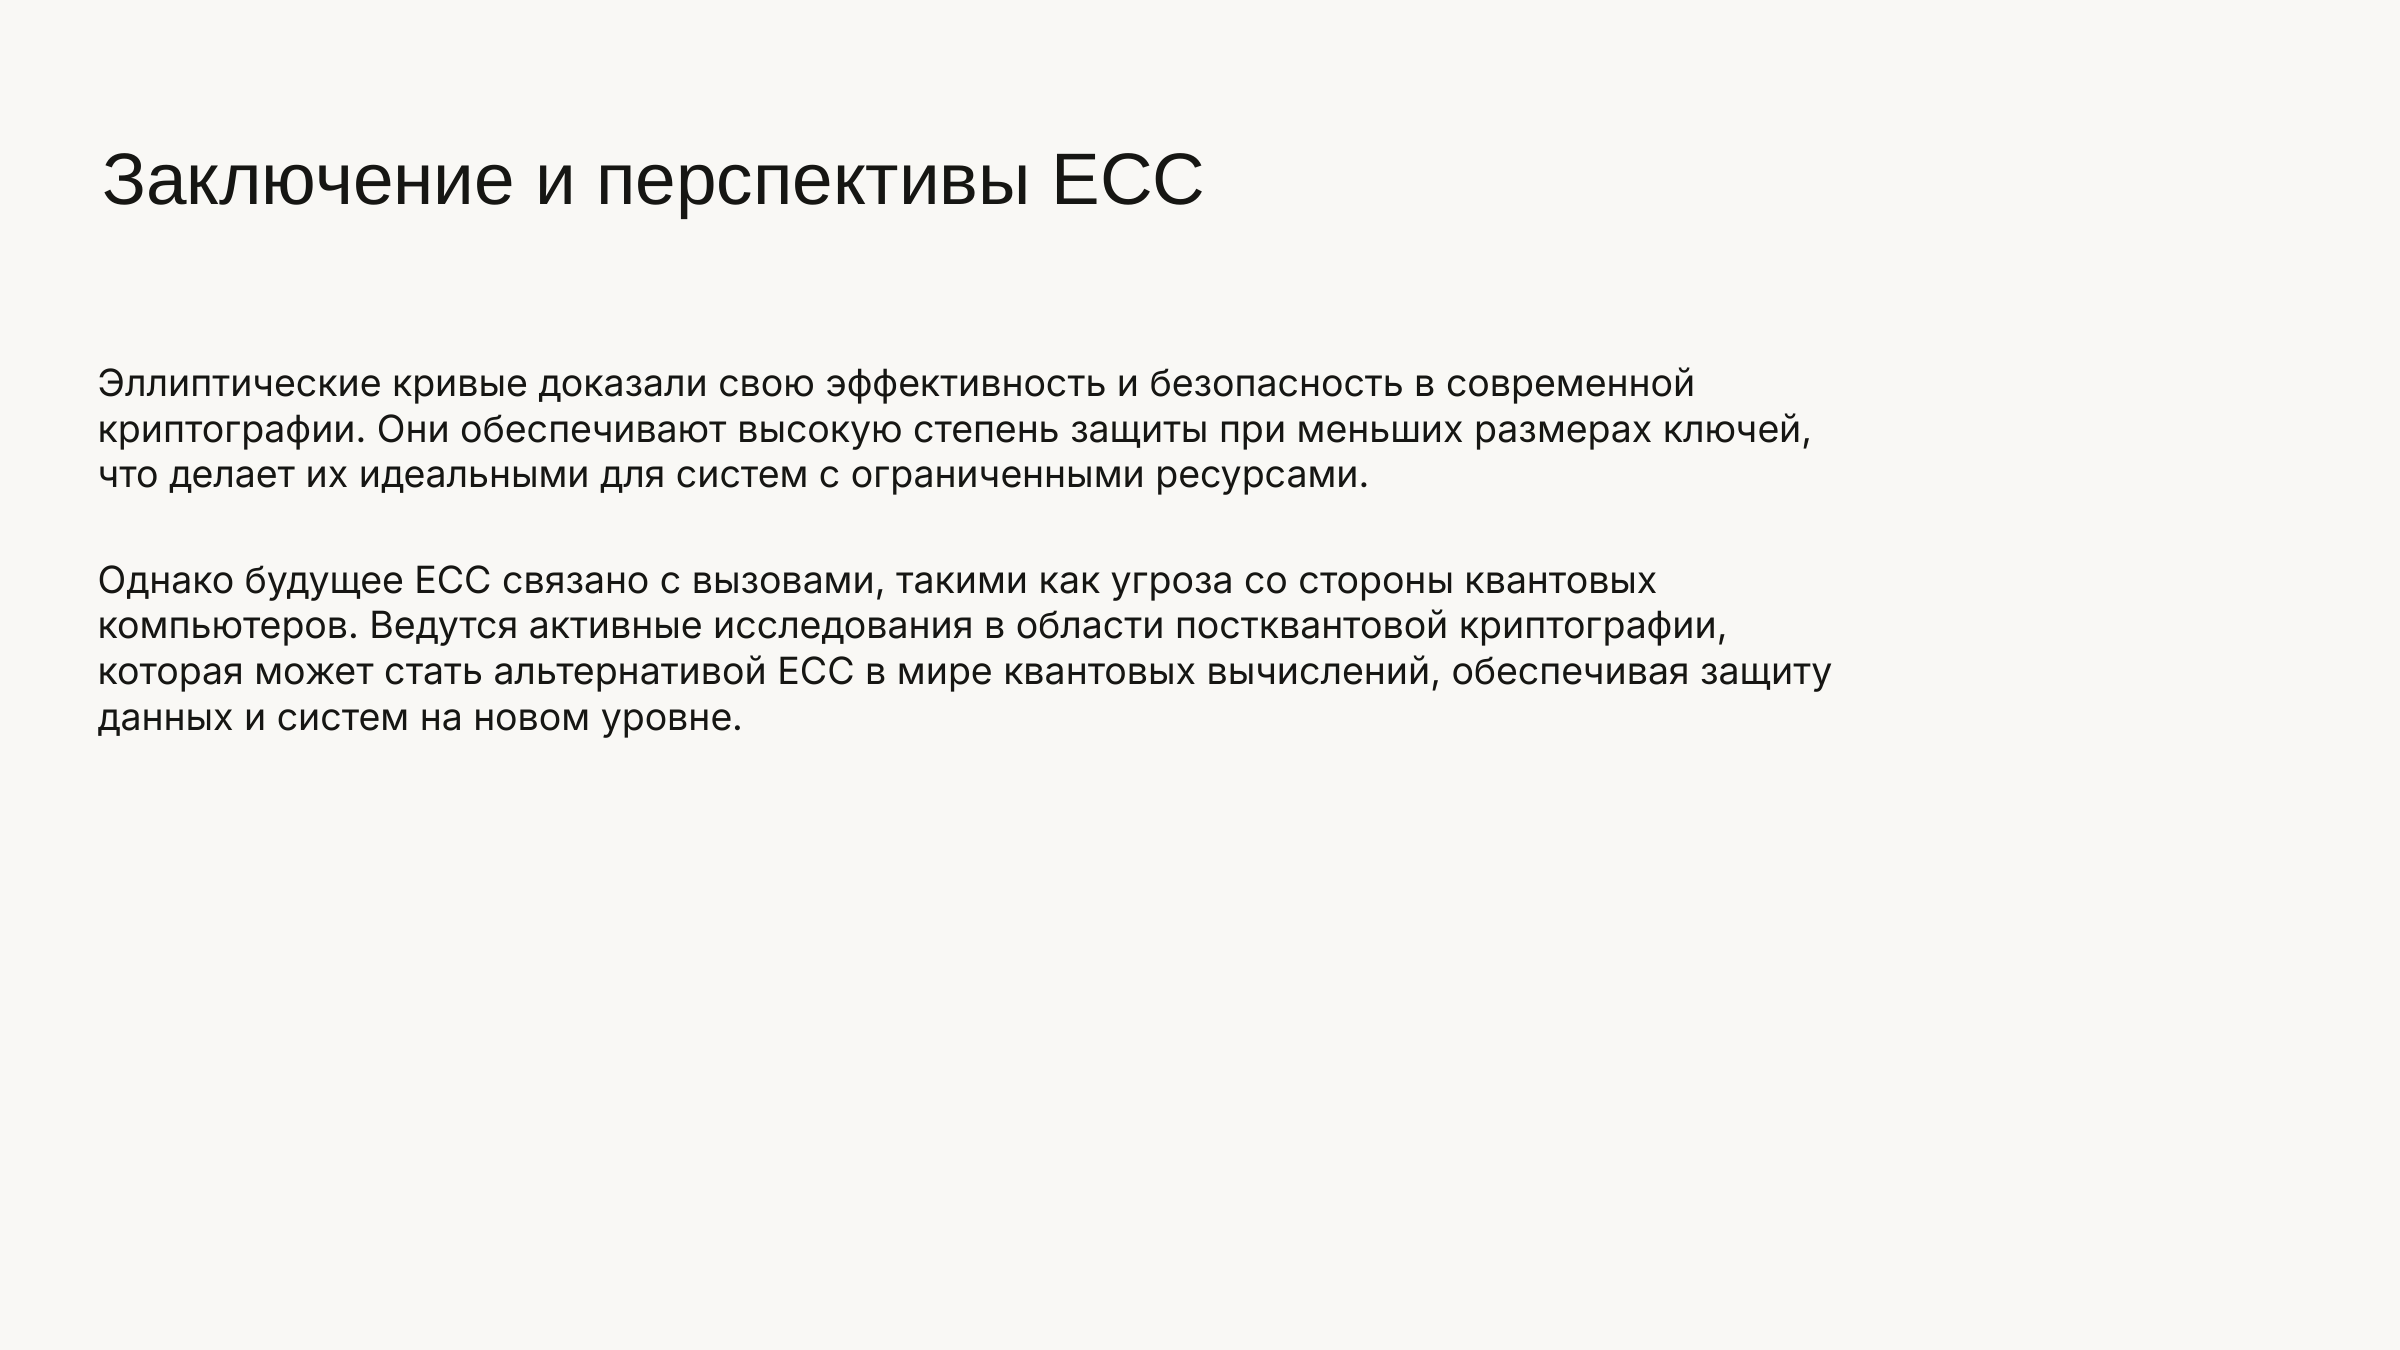

Заключение и перспективы ECC
Эллиптические кривые доказали свою эффективность и безопасность в современной криптографии. Они обеспечивают высокую степень защиты при меньших размерах ключей, что делает их идеальными для систем с ограниченными ресурсами.
Однако будущее ECC связано с вызовами, такими как угроза со стороны квантовых компьютеров. Ведутся активные исследования в области постквантовой криптографии, которая может стать альтернативой ECC в мире квантовых вычислений, обеспечивая защиту данных и систем на новом уровне.